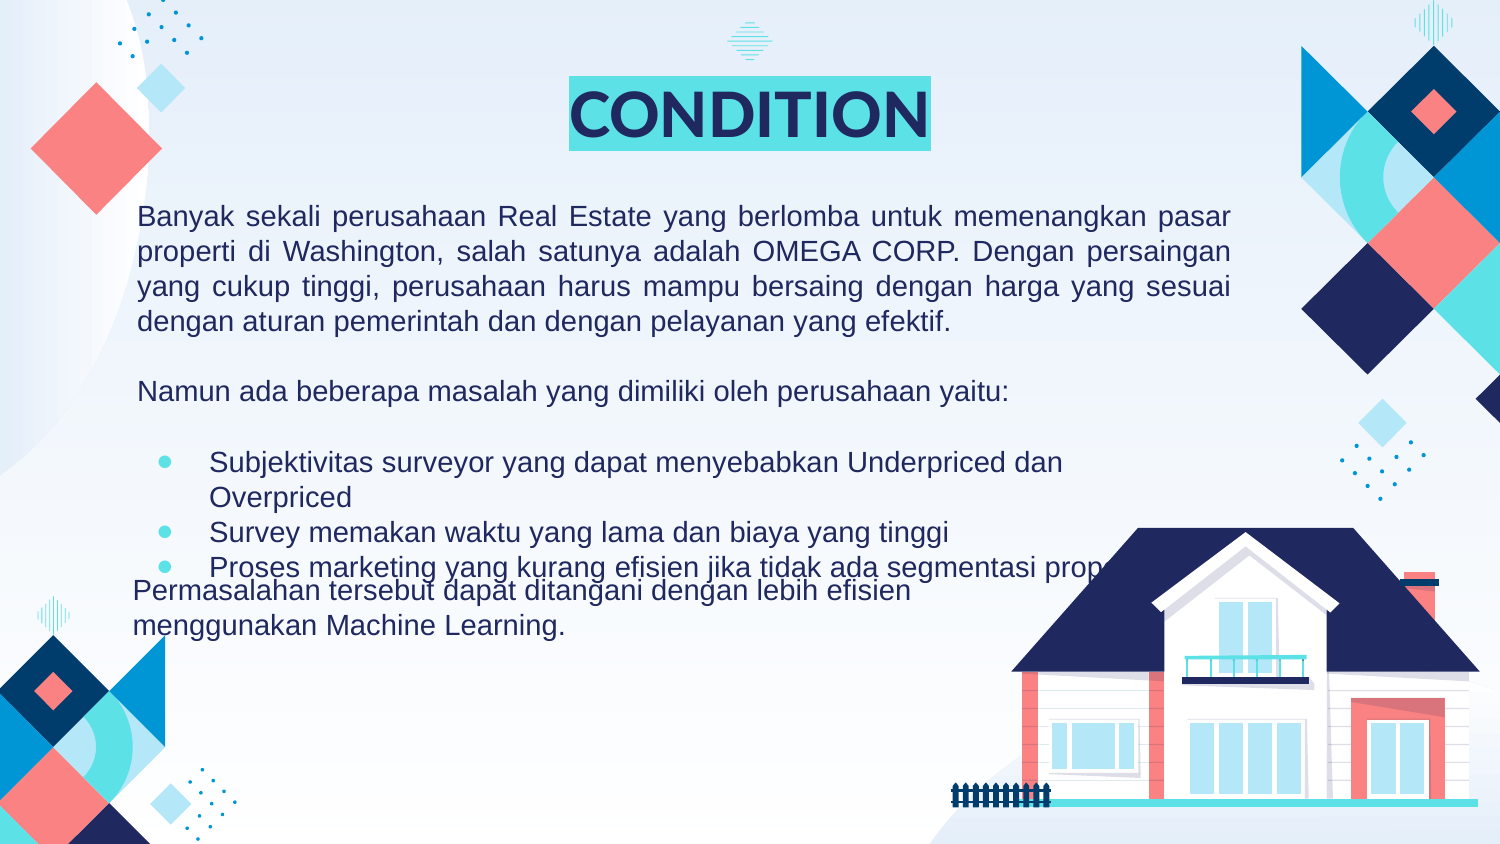

# CONDITION
Banyak sekali perusahaan Real Estate yang berlomba untuk memenangkan pasar properti di Washington, salah satunya adalah OMEGA CORP. Dengan persaingan yang cukup tinggi, perusahaan harus mampu bersaing dengan harga yang sesuai dengan aturan pemerintah dan dengan pelayanan yang efektif.

Namun ada beberapa masalah yang dimiliki oleh perusahaan yaitu:
Subjektivitas surveyor yang dapat menyebabkan Underpriced dan Overpriced
Survey memakan waktu yang lama dan biaya yang tinggi
Proses marketing yang kurang efisien jika tidak ada segmentasi properti

Permasalahan tersebut dapat ditangani dengan lebih efisien menggunakan Machine Learning.